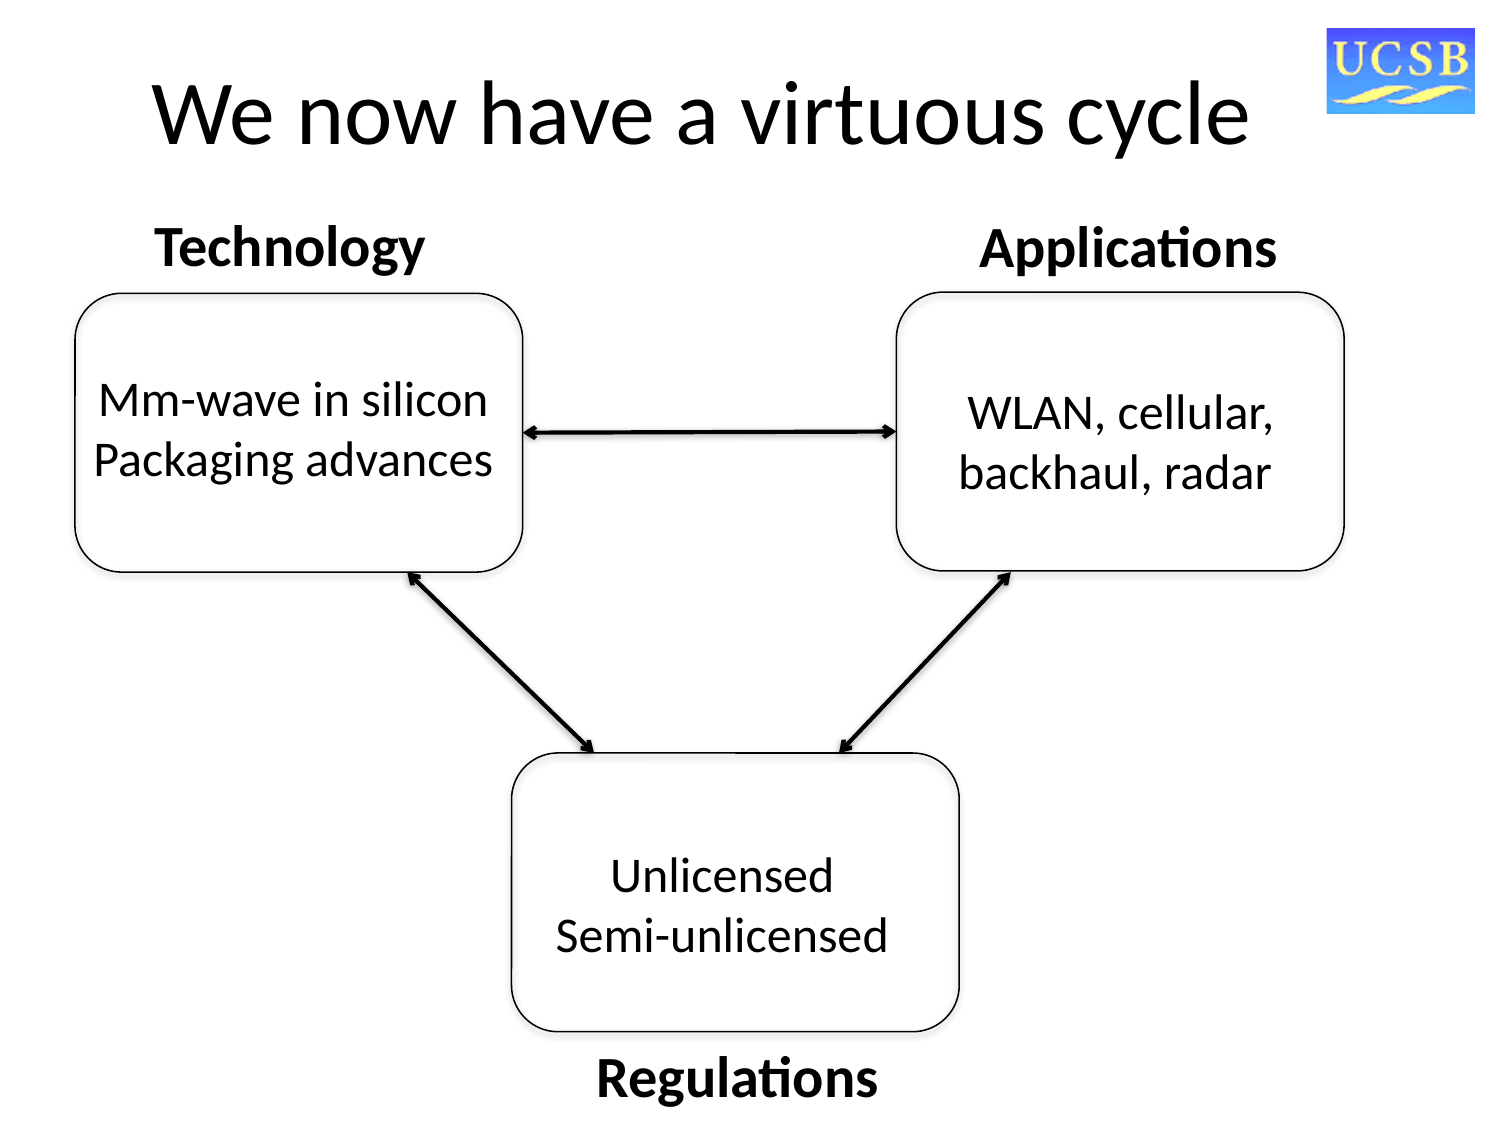

# We now have a virtuous cycle
Technology
Applications

Mm-wave in silicon
Packaging advances
WLAN, cellular,
backhaul, radar

Unlicensed
Semi-unlicensed
Regulations